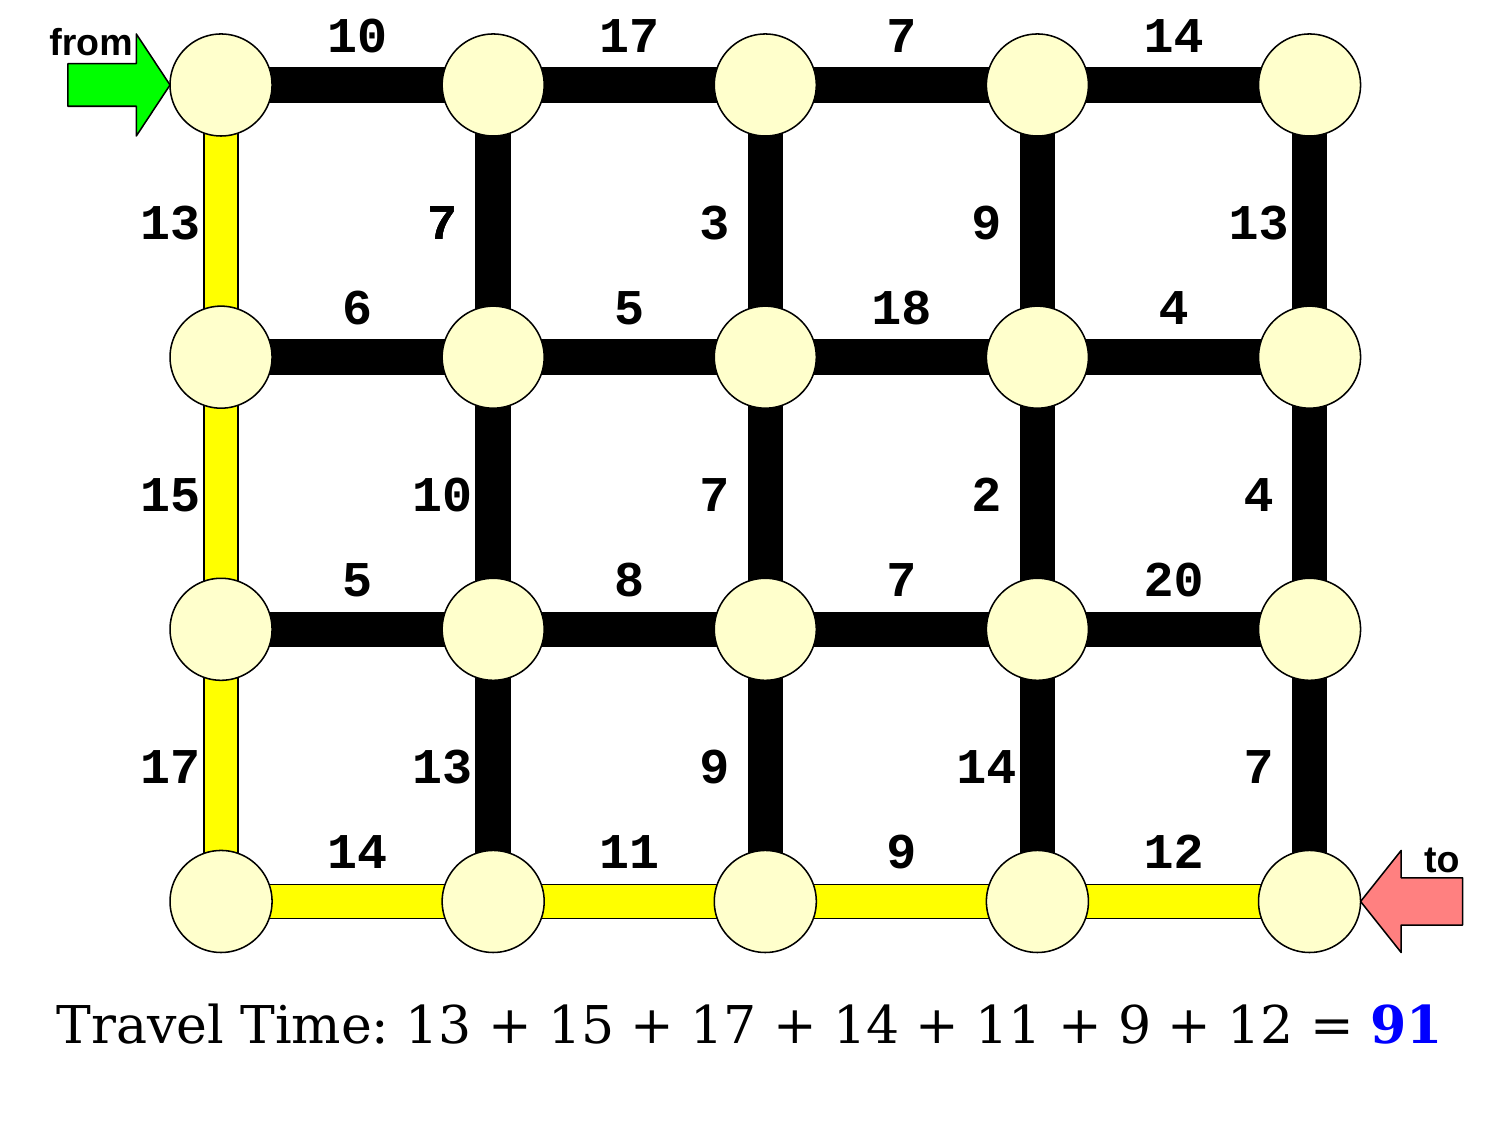

10
17
7
14
from

13
7
7
7
3
9
13
6
5
18
4

15
10
7
2
4
5
8
7
20

17
13
9
14
7
14
11
9
12

    to

Travel Time: 13 + 15 + 17 + 14 + 11 + 9 + 12 = 91